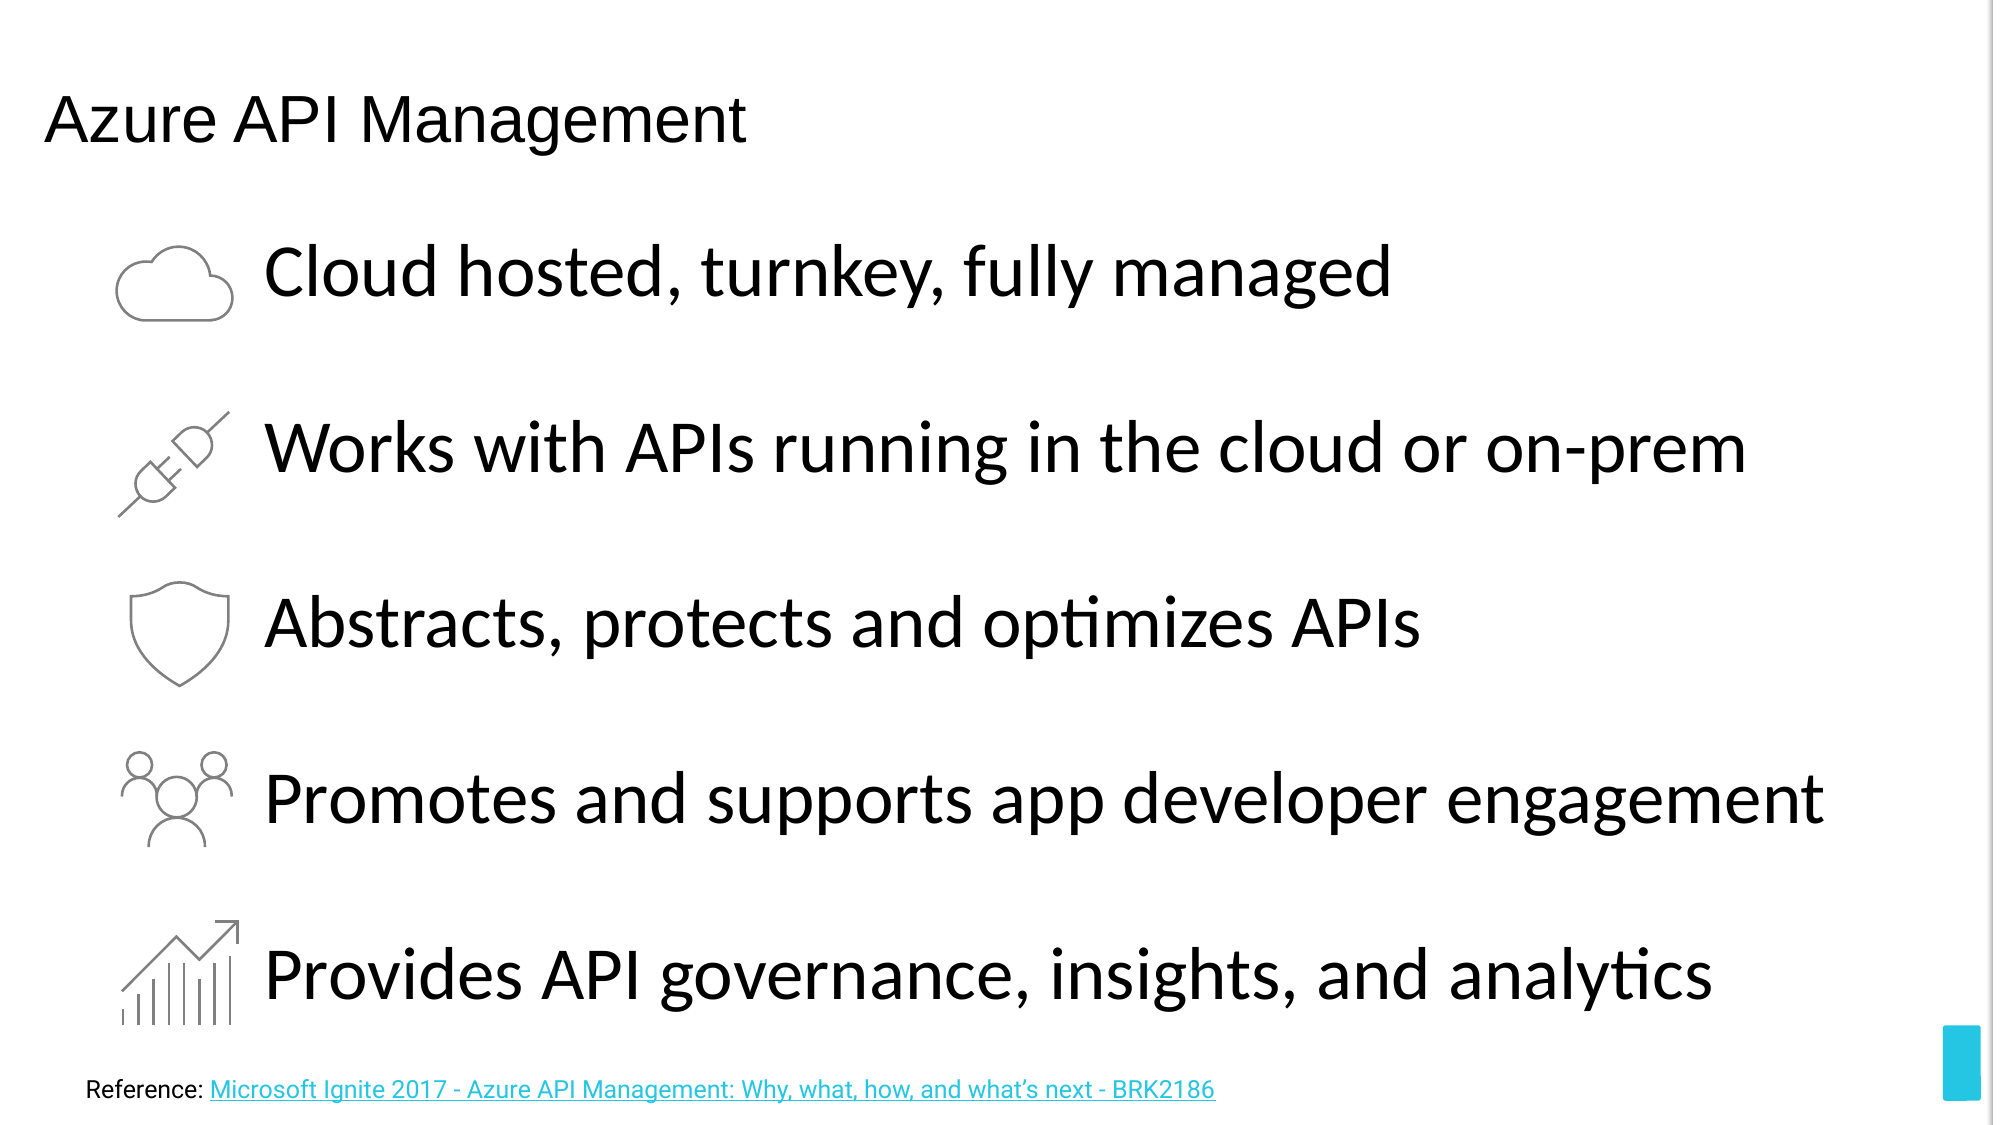

# Azure API Management
Cloud hosted, turnkey, fully managed
Works with APIs running in the cloud or on-prem
Abstracts, protects and optimizes APIs
Promotes and supports app developer engagement
Provides API governance, insights, and analytics

Reference: Microsoft Ignite 2017 - Azure API Management: Why, what, how, and what’s next - BRK2186